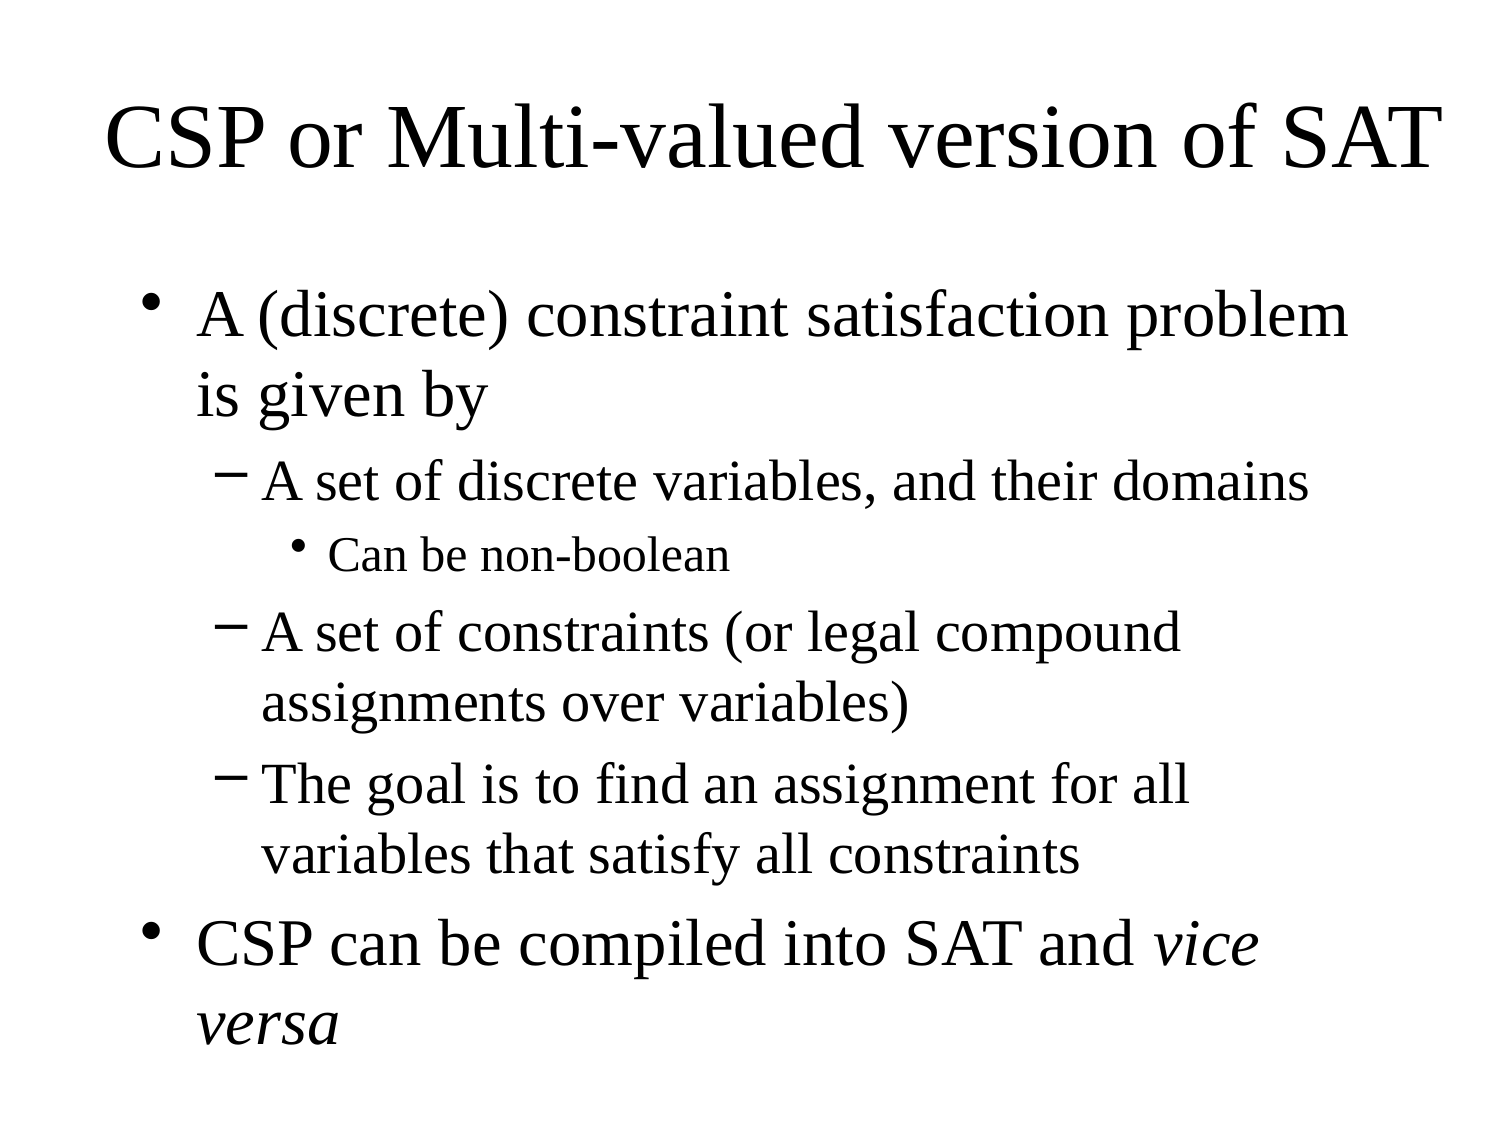

# CSP or Multi-valued version of SAT
A (discrete) constraint satisfaction problem is given by
A set of discrete variables, and their domains
Can be non-boolean
A set of constraints (or legal compound assignments over variables)
The goal is to find an assignment for all variables that satisfy all constraints
CSP can be compiled into SAT and vice versa